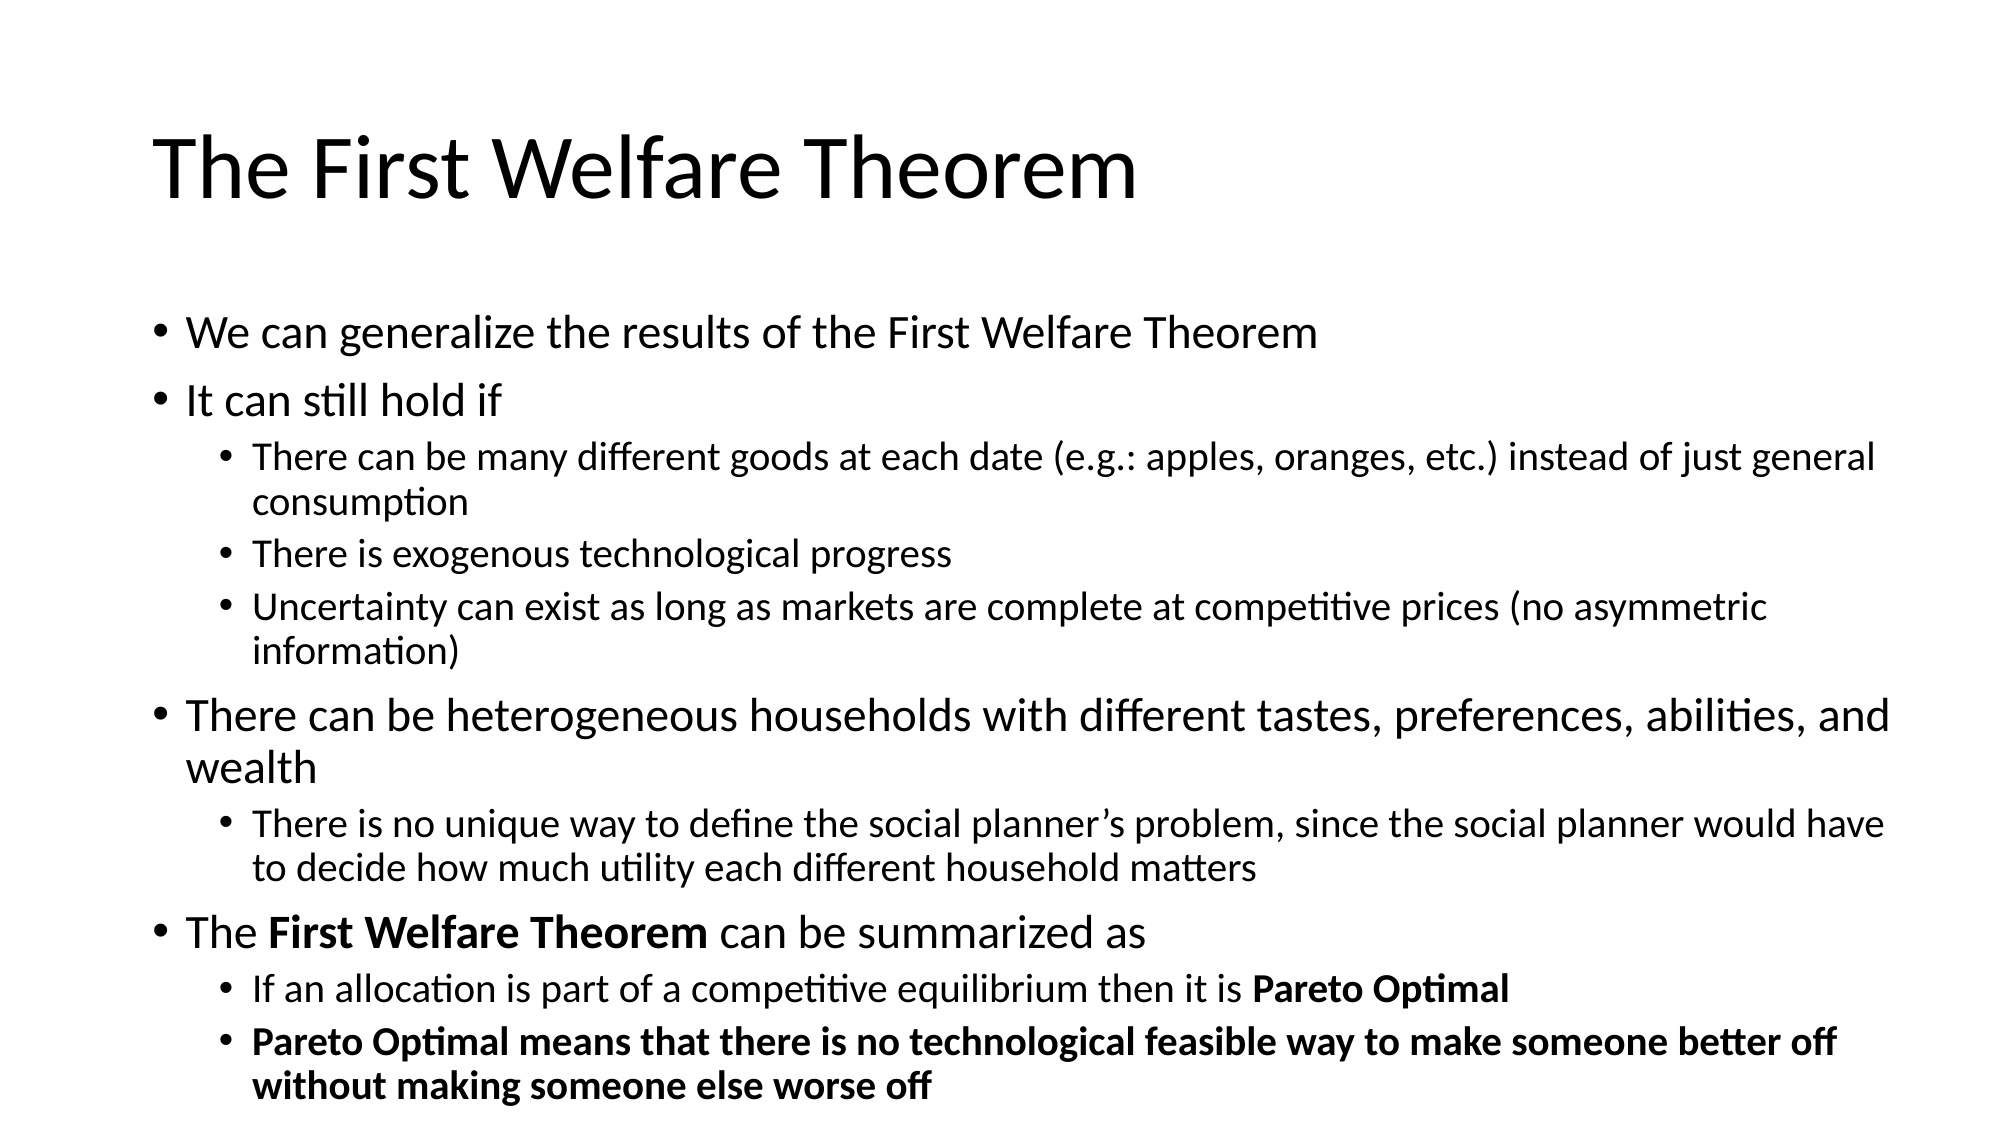

# The First Welfare Theorem
We can generalize the results of the First Welfare Theorem
It can still hold if
There can be many different goods at each date (e.g.: apples, oranges, etc.) instead of just general consumption
There is exogenous technological progress
Uncertainty can exist as long as markets are complete at competitive prices (no asymmetric information)
There can be heterogeneous households with different tastes, preferences, abilities, and wealth
There is no unique way to define the social planner’s problem, since the social planner would have to decide how much utility each different household matters
The First Welfare Theorem can be summarized as
If an allocation is part of a competitive equilibrium then it is Pareto Optimal
Pareto Optimal means that there is no technological feasible way to make someone better off without making someone else worse off